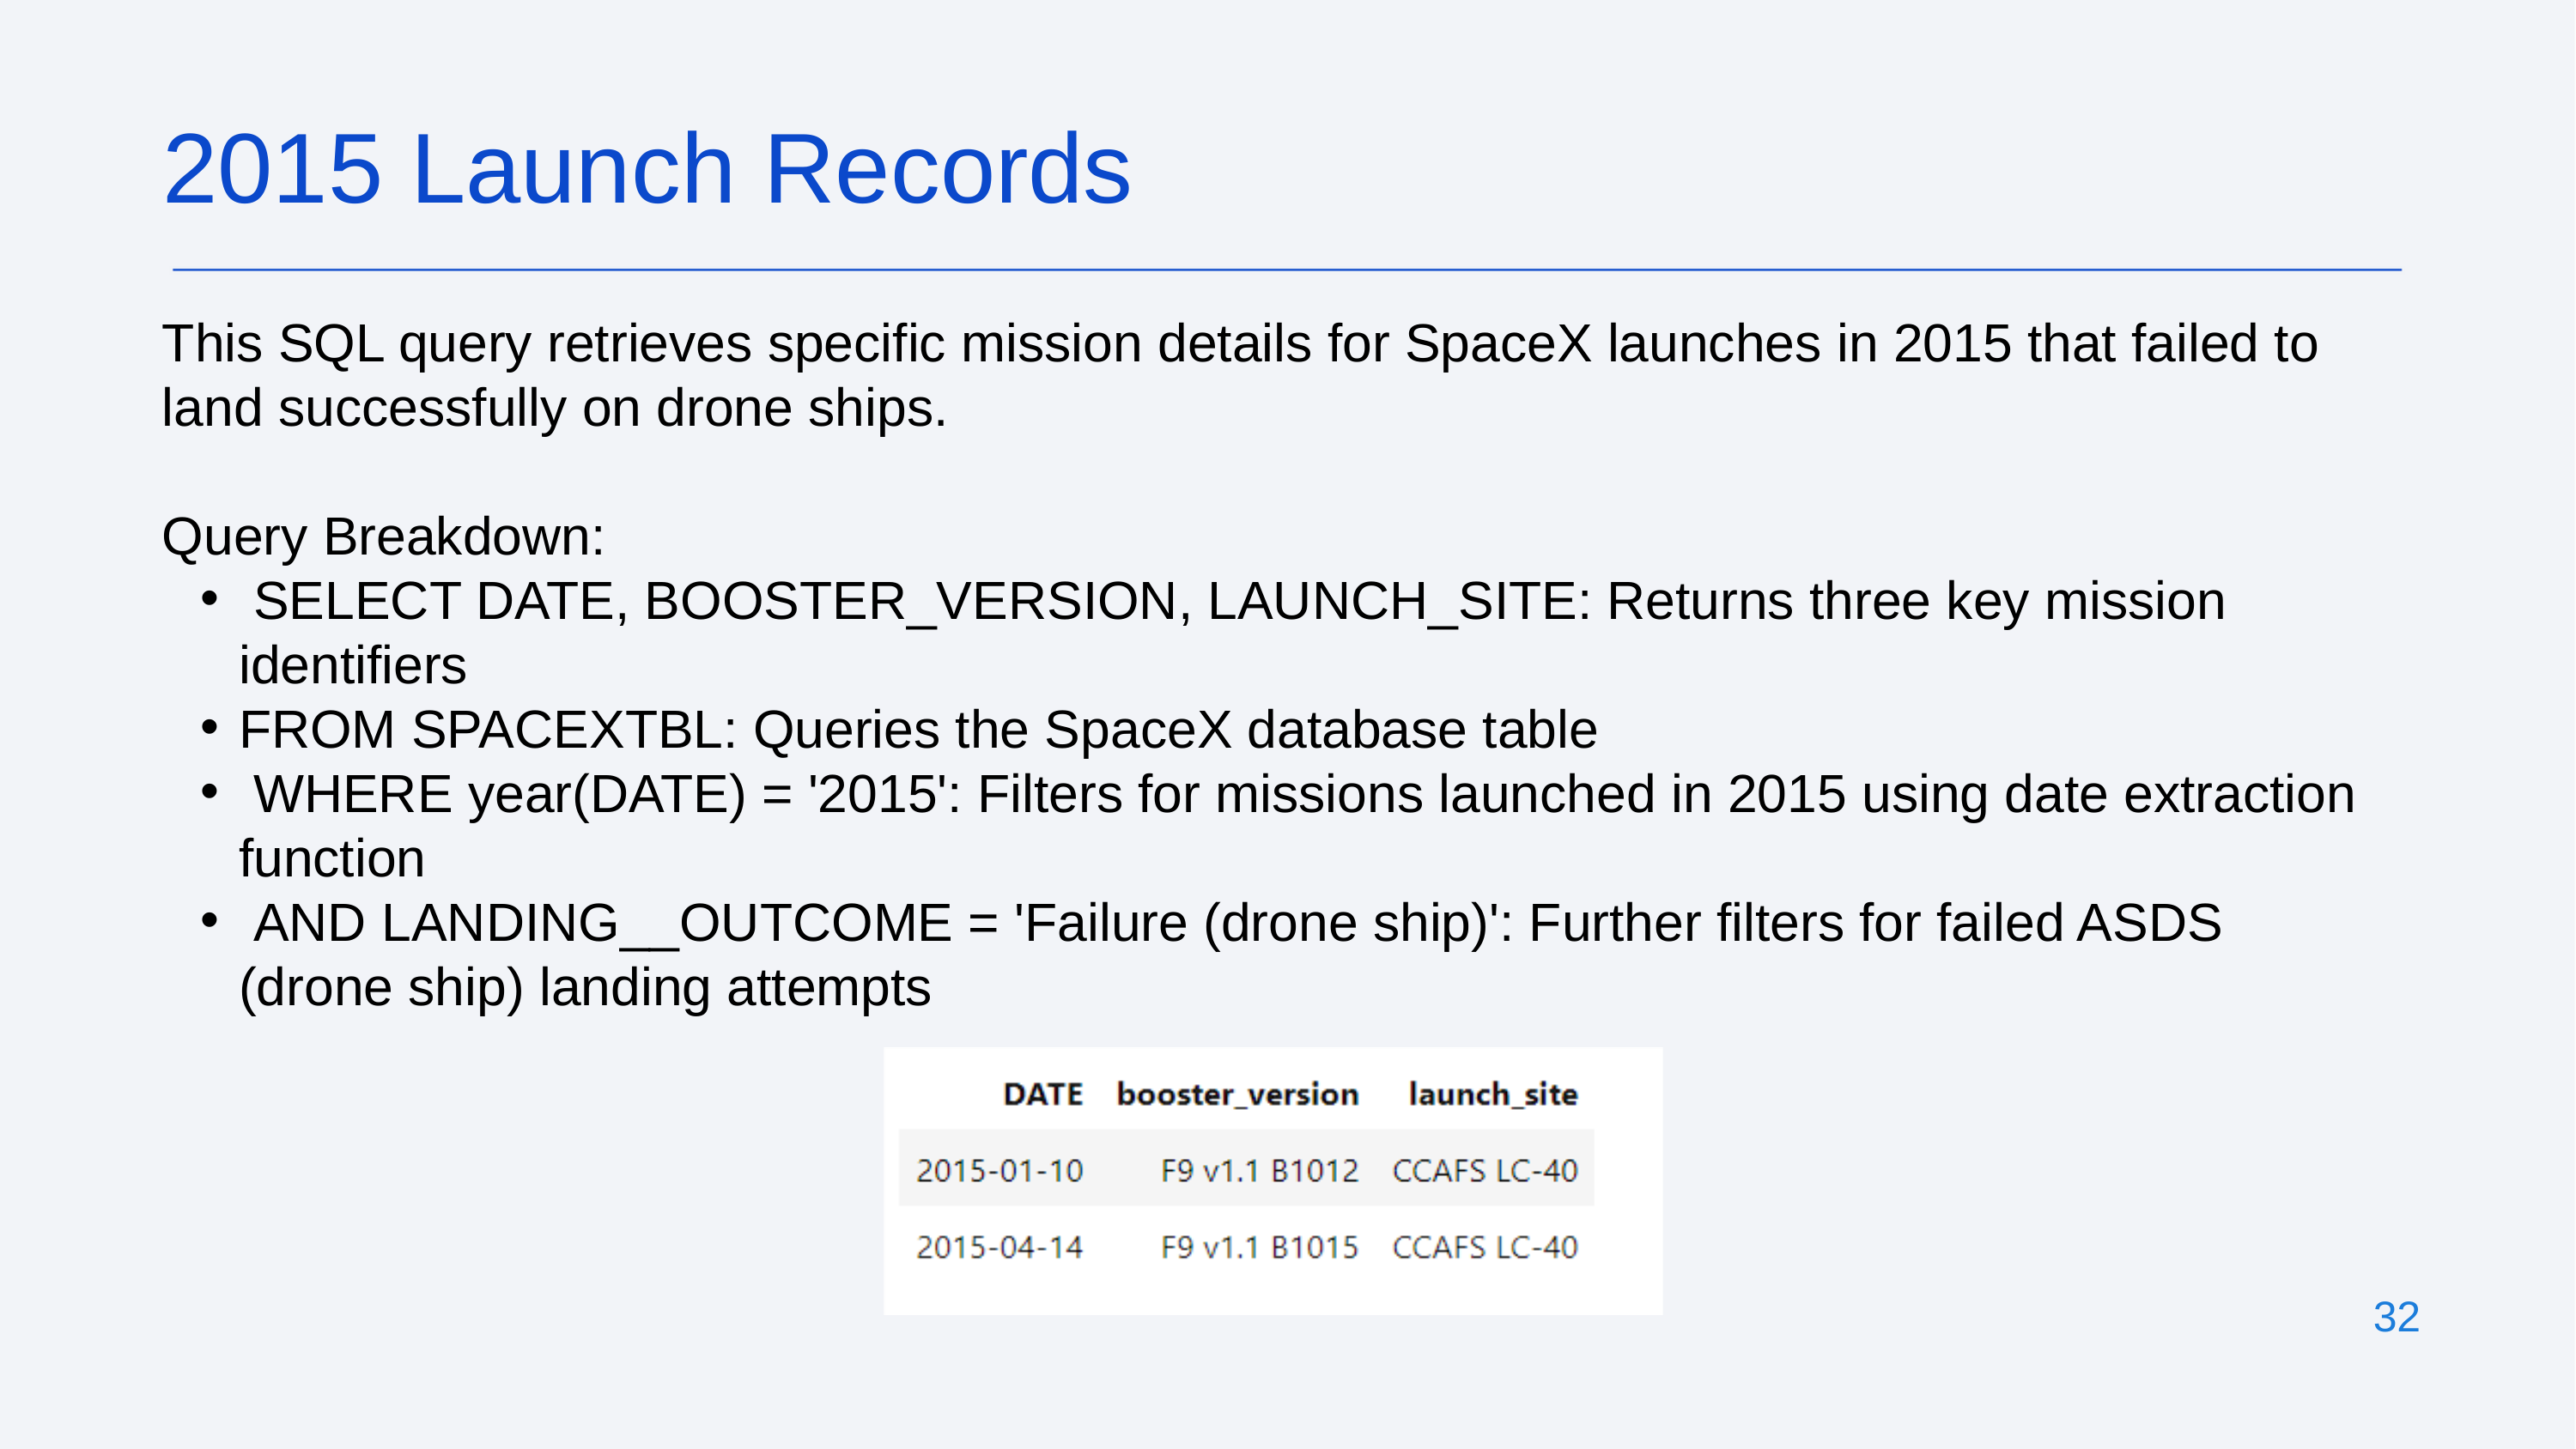

2015 Launch Records

This SQL query retrieves specific mission details for SpaceX launches in 2015 that failed to land successfully on drone ships.

Query Breakdown:
 SELECT DATE, BOOSTER_VERSION, LAUNCH_SITE: Returns three key mission identifiers
FROM SPACEXTBL: Queries the SpaceX database table
 WHERE year(DATE) = '2015': Filters for missions launched in 2015 using date extraction function
 AND LANDING__OUTCOME = 'Failure (drone ship)': Further filters for failed ASDS (drone ship) landing attempts

32